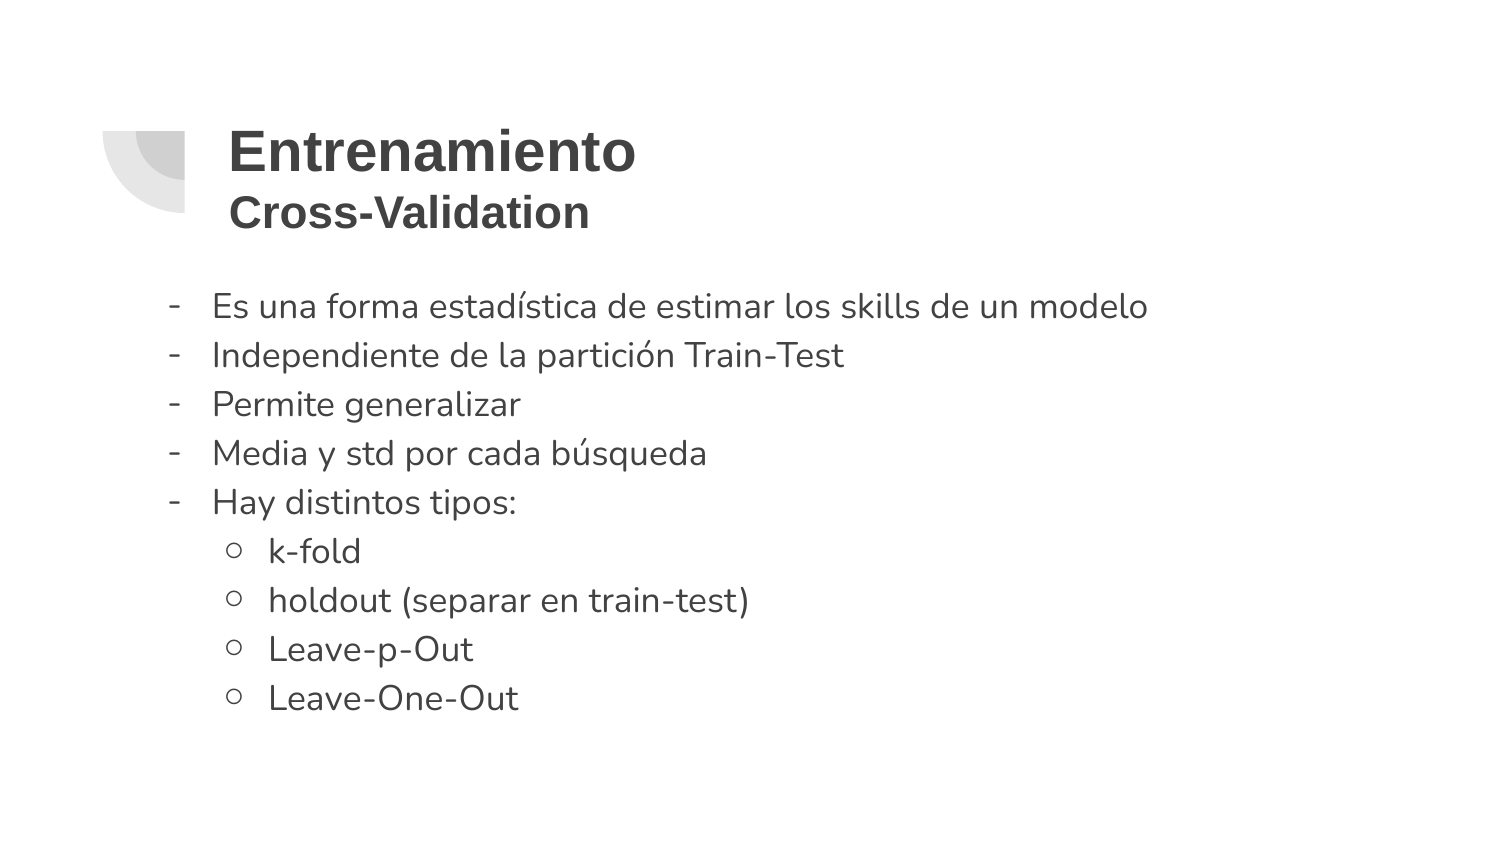

# Entrenamiento
Cross-Validation
Es una forma estadística de estimar los skills de un modelo
Independiente de la partición Train-Test
Permite generalizar
Media y std por cada búsqueda
Hay distintos tipos:
k-fold
holdout (separar en train-test)
Leave-p-Out
Leave-One-Out